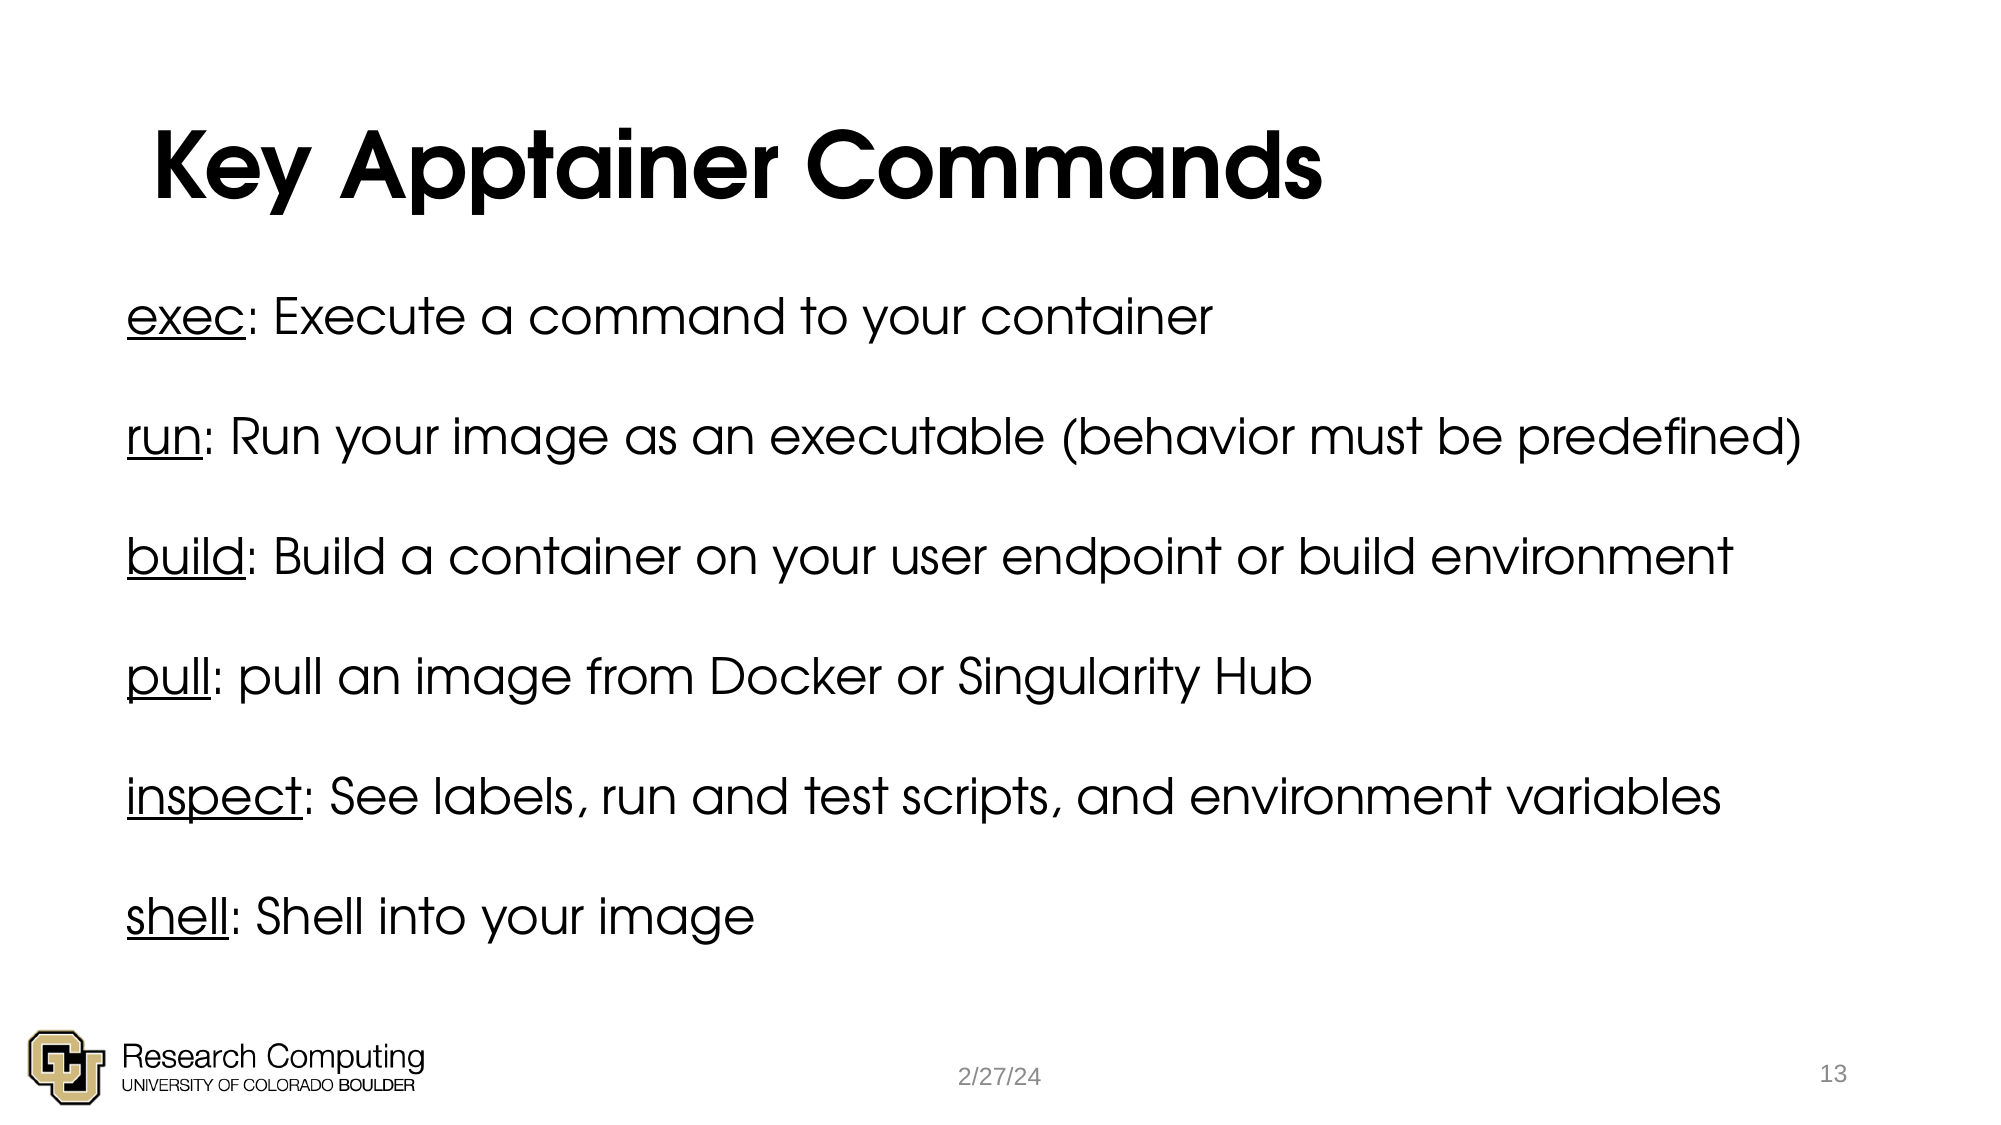

# Key Apptainer Commands
exec: Execute a command to your container

run: Run your image as an executable (behavior must be predefined)

build: Build a container on your user endpoint or build environment

pull: pull an image from Docker or Singularity Hub

inspect: See labels, run and test scripts, and environment variables

shell: Shell into your image
13
2/27/24